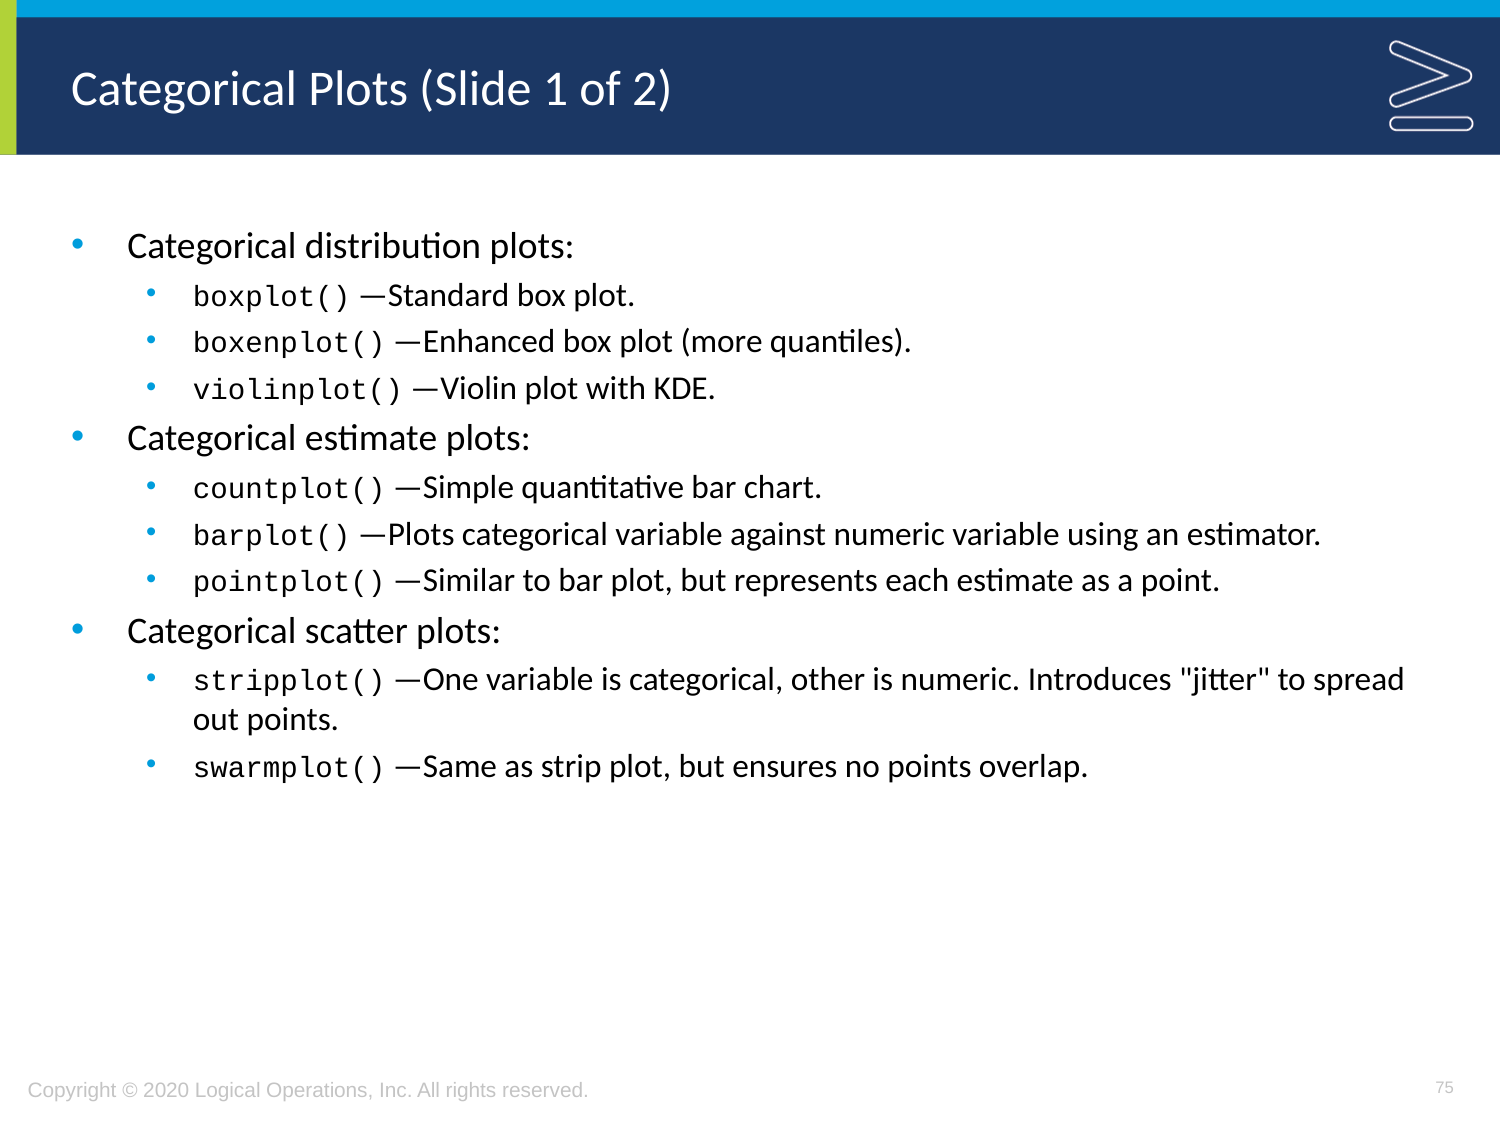

# Categorical Plots (Slide 1 of 2)
Categorical distribution plots:
boxplot() —Standard box plot.
boxenplot() —Enhanced box plot (more quantiles).
violinplot() —Violin plot with KDE.
Categorical estimate plots:
countplot() —Simple quantitative bar chart.
barplot() —Plots categorical variable against numeric variable using an estimator.
pointplot() —Similar to bar plot, but represents each estimate as a point.
Categorical scatter plots:
stripplot() —One variable is categorical, other is numeric. Introduces "jitter" to spread out points.
swarmplot() —Same as strip plot, but ensures no points overlap.
75